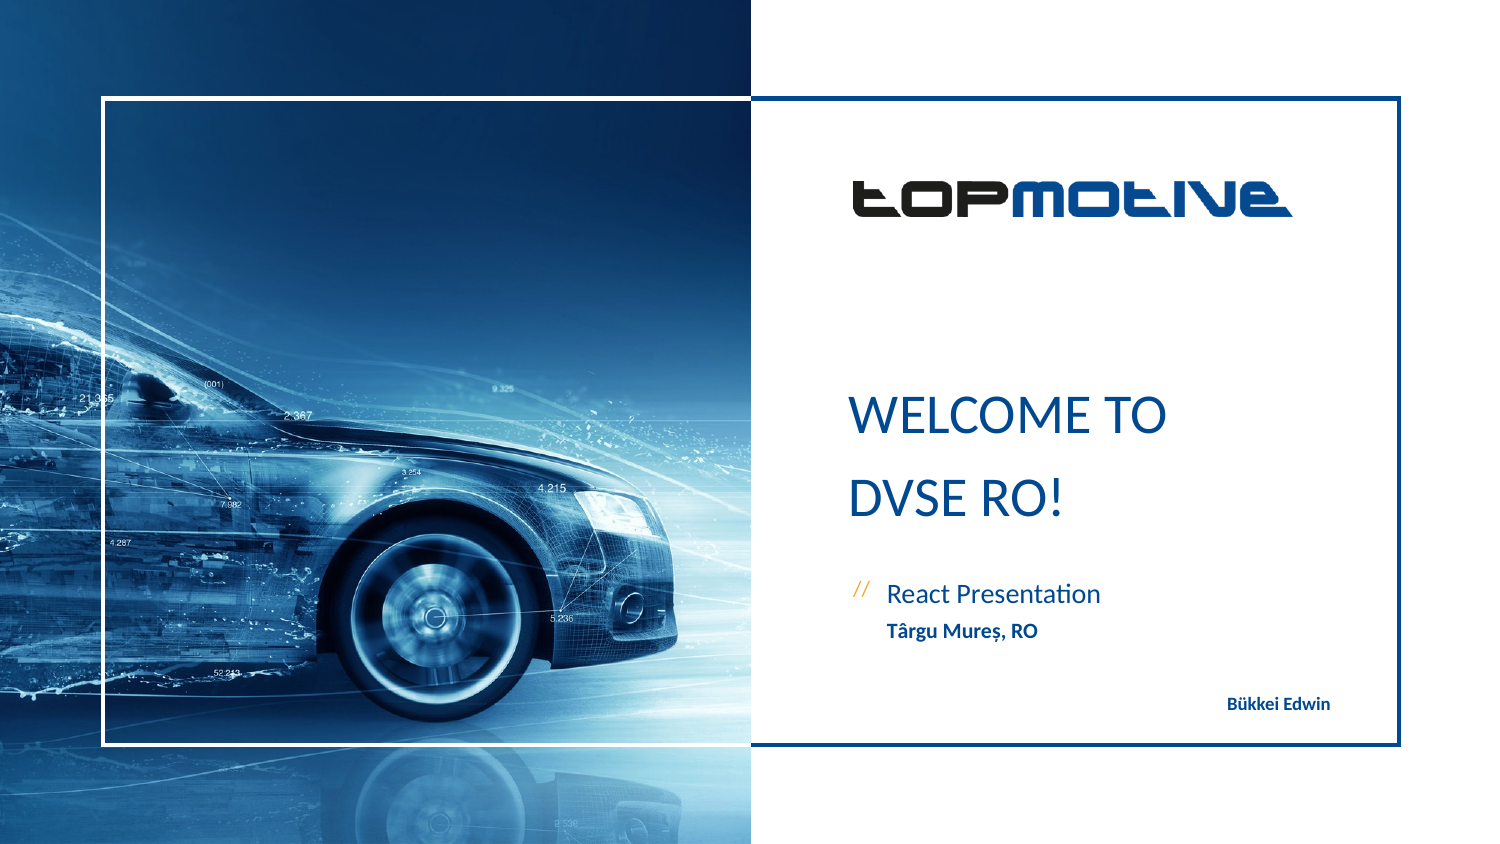

Welcome to
DVSE RO!

React Presentation

Târgu Mureș, RO

Bükkei Edwin